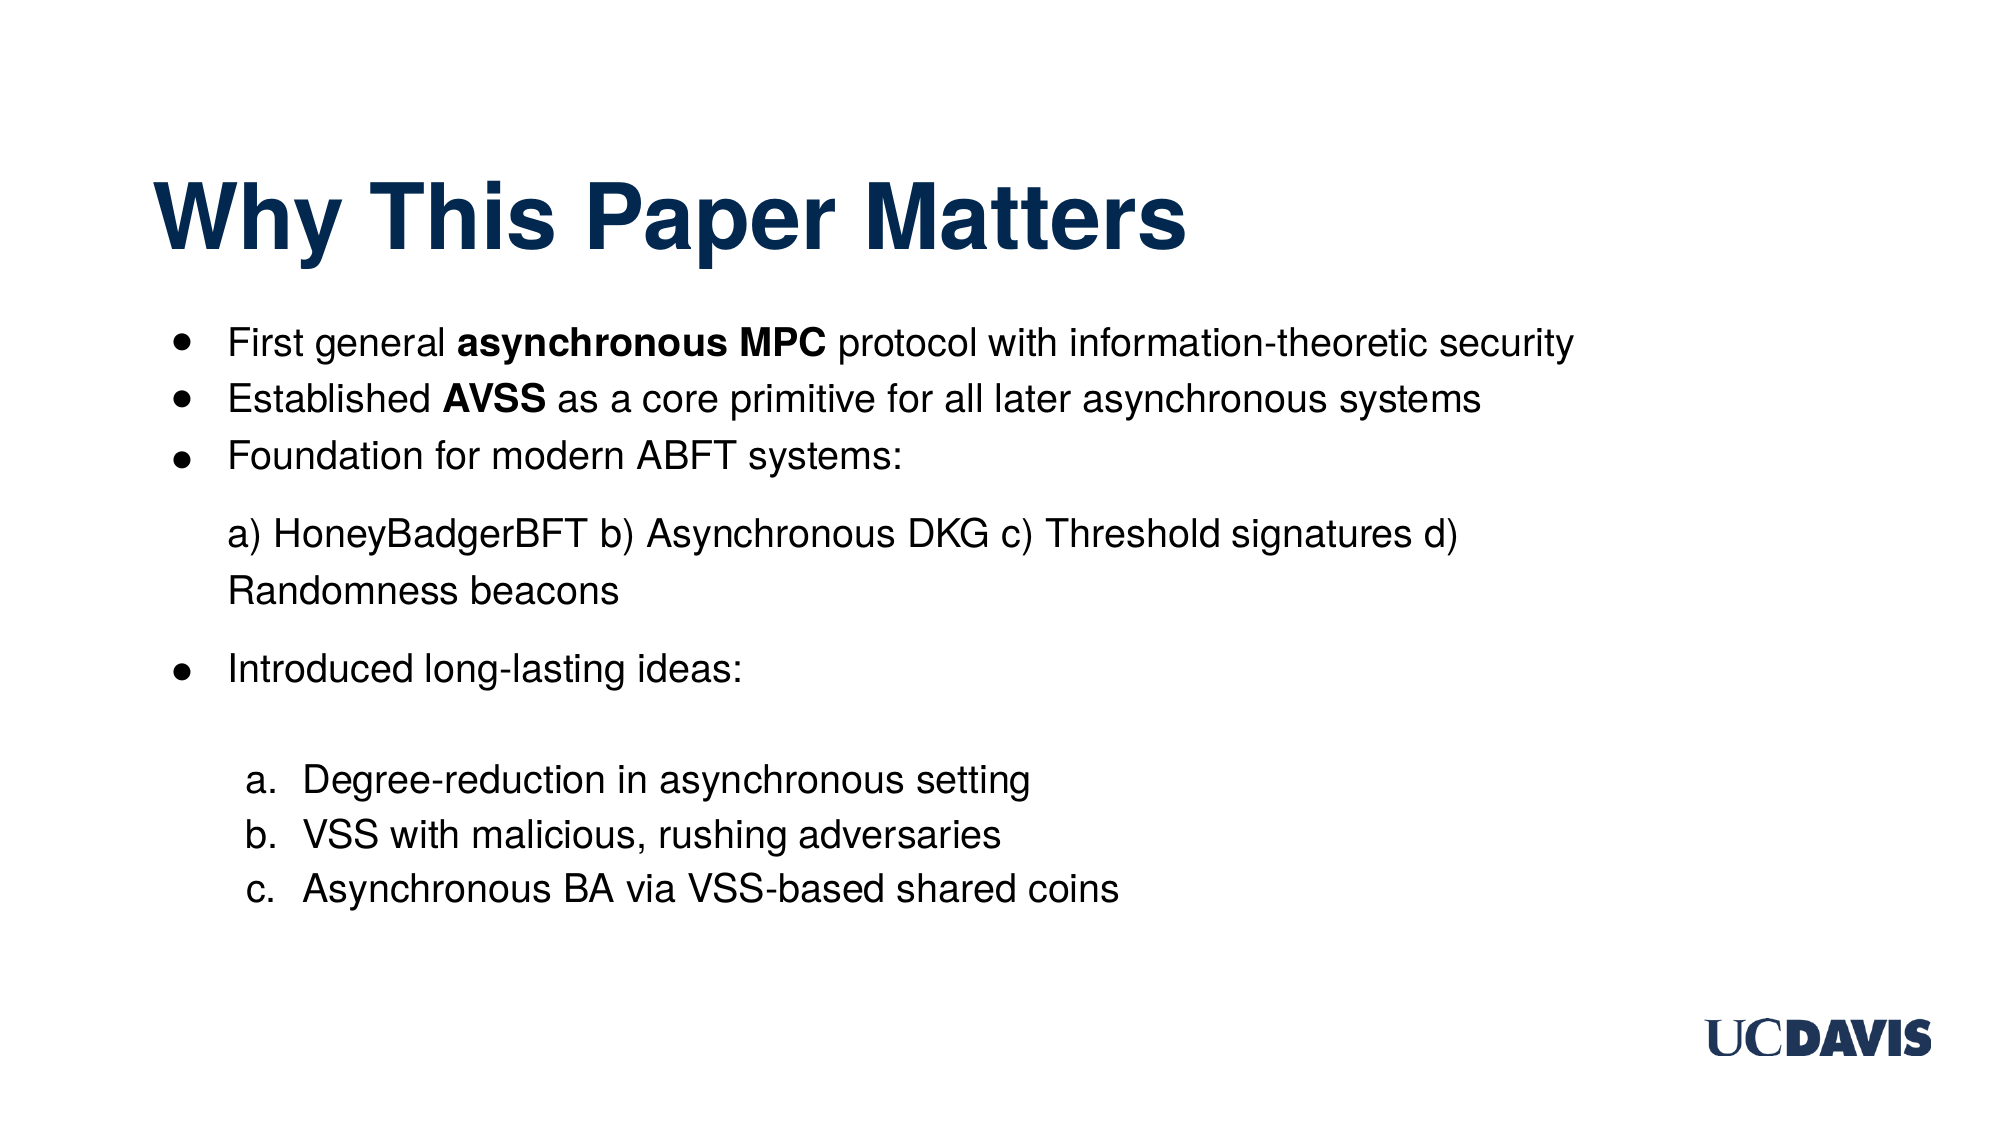

# Why This Paper Matters
First general asynchronous MPC protocol with information-theoretic security
Established AVSS as a core primitive for all later asynchronous systems
Foundation for modern ABFT systems:
a) HoneyBadgerBFT b) Asynchronous DKG c) Threshold signatures d) Randomness beacons
Introduced long-lasting ideas:
Degree-reduction in asynchronous setting
VSS with malicious, rushing adversaries
Asynchronous BA via VSS-based shared coins